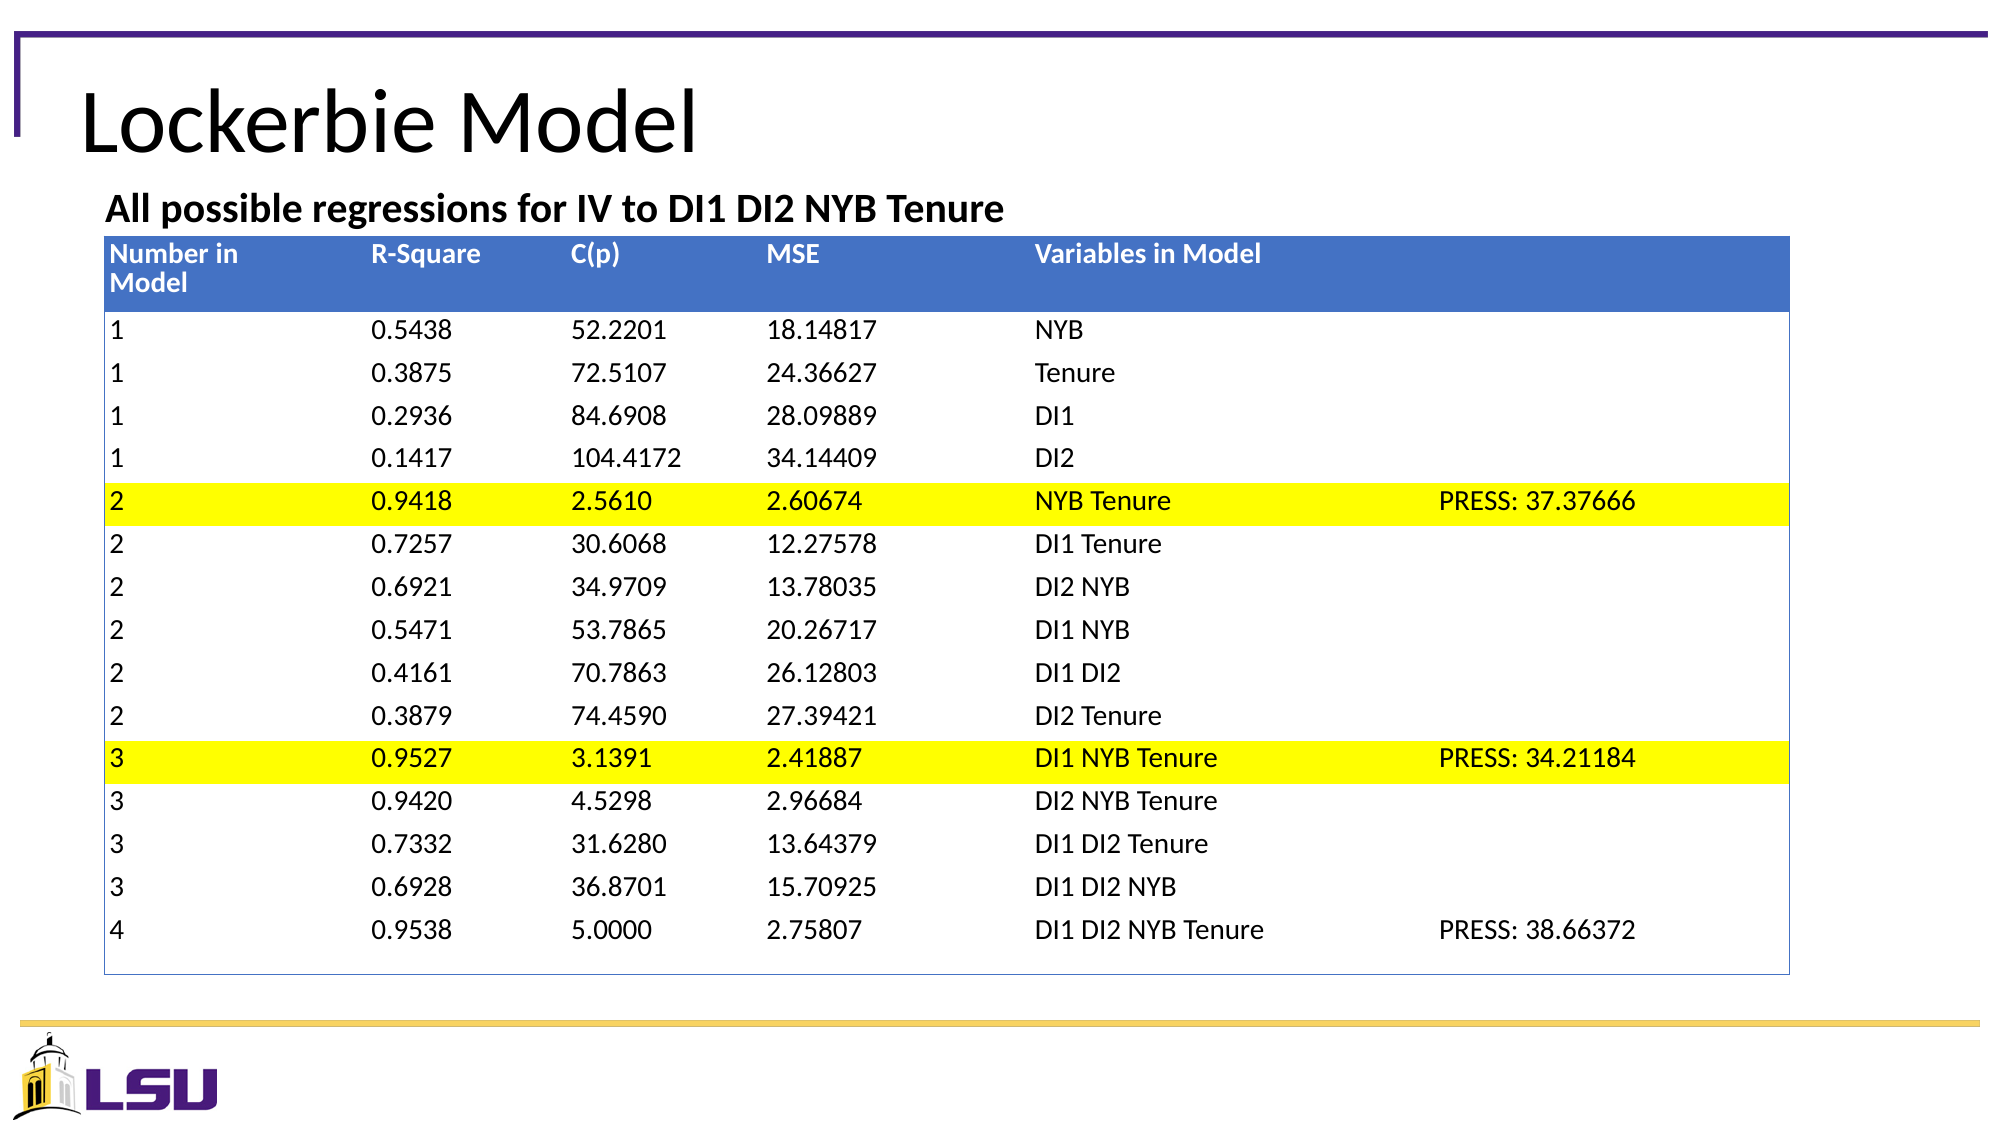

# Lockerbie Model
All possible regressions for IV to DI1 DI2 NYB Tenure
| Number in Model | R-Square | C(p) | MSE | Variables in Model |  |
| --- | --- | --- | --- | --- | --- |
| 1 | 0.5438 | 52.2201 | 18.14817 | NYB |  |
| 1 | 0.3875 | 72.5107 | 24.36627 | Tenure |  |
| 1 | 0.2936 | 84.6908 | 28.09889 | DI1 |  |
| 1 | 0.1417 | 104.4172 | 34.14409 | DI2 |  |
| 2 | 0.9418 | 2.5610 | 2.60674 | NYB Tenure | PRESS: 37.37666 |
| 2 | 0.7257 | 30.6068 | 12.27578 | DI1 Tenure |  |
| 2 | 0.6921 | 34.9709 | 13.78035 | DI2 NYB |  |
| 2 | 0.5471 | 53.7865 | 20.26717 | DI1 NYB |  |
| 2 | 0.4161 | 70.7863 | 26.12803 | DI1 DI2 |  |
| 2 | 0.3879 | 74.4590 | 27.39421 | DI2 Tenure |  |
| 3 | 0.9527 | 3.1391 | 2.41887 | DI1 NYB Tenure | PRESS: 34.21184 |
| 3 | 0.9420 | 4.5298 | 2.96684 | DI2 NYB Tenure |  |
| 3 | 0.7332 | 31.6280 | 13.64379 | DI1 DI2 Tenure |  |
| 3 | 0.6928 | 36.8701 | 15.70925 | DI1 DI2 NYB |  |
| 4 | 0.9538 | 5.0000 | 2.75807 | DI1 DI2 NYB Tenure | PRESS: 38.66372 |